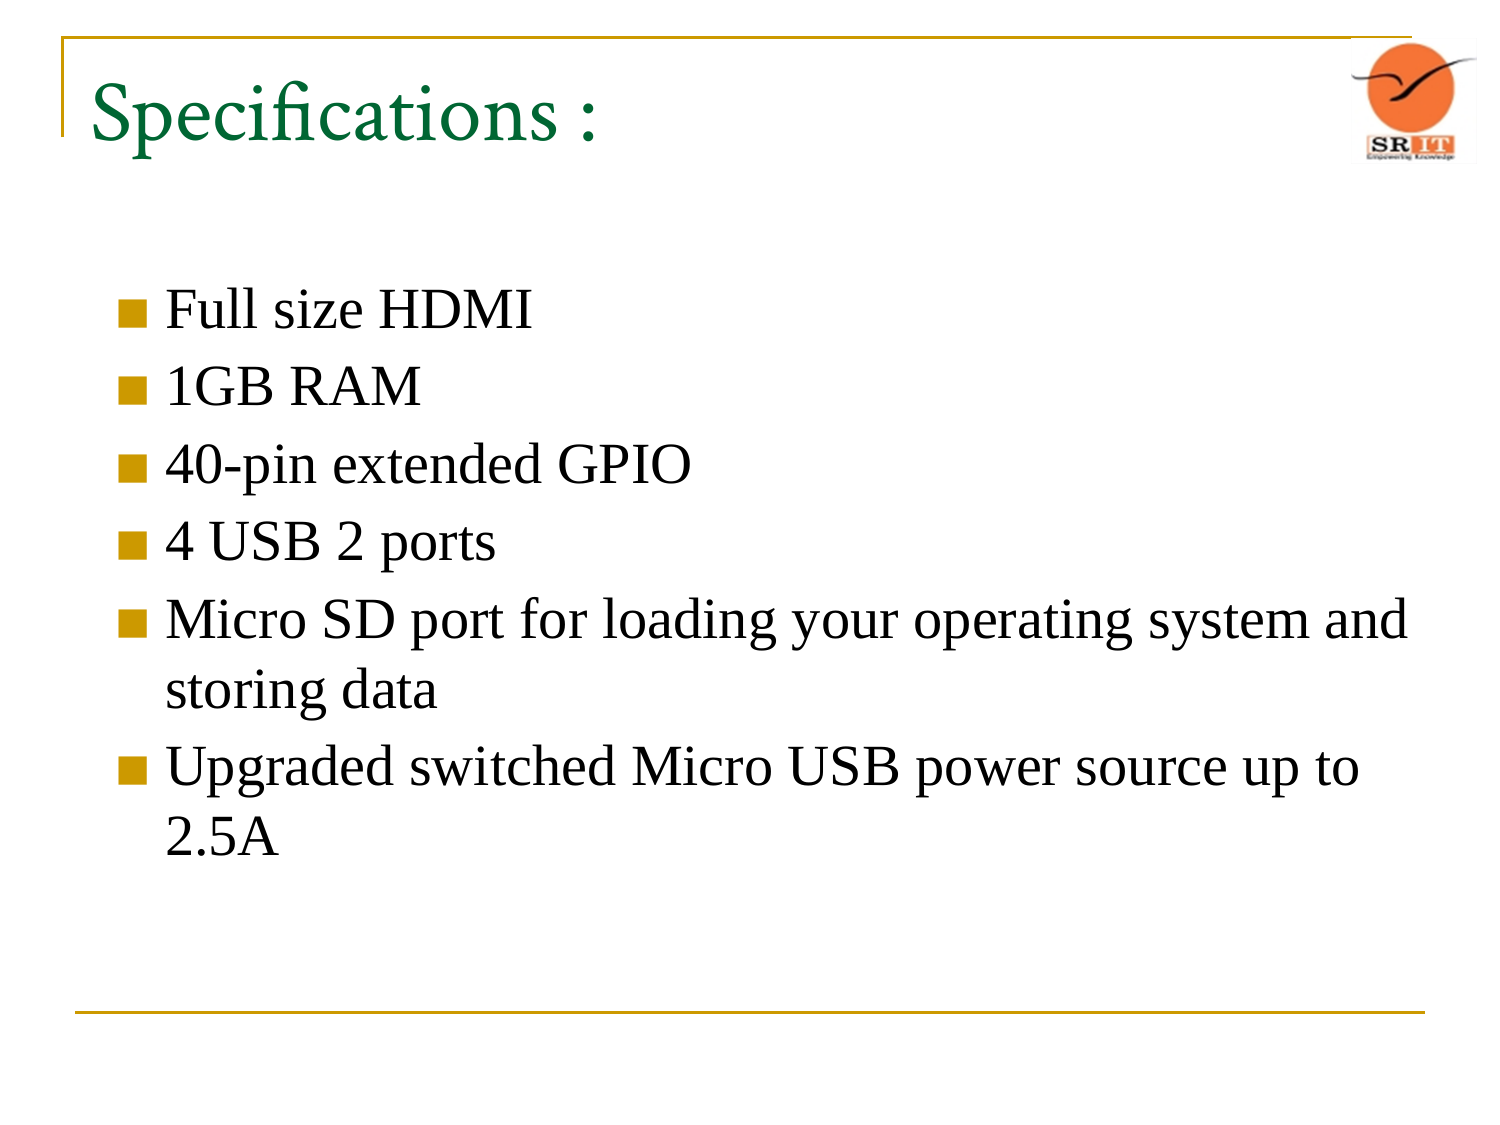

# Specifications :
Full size HDMI
1GB RAM
40-pin extended GPIO
4 USB 2 ports
Micro SD port for loading your operating system and storing data
Upgraded switched Micro USB power source up to 2.5A